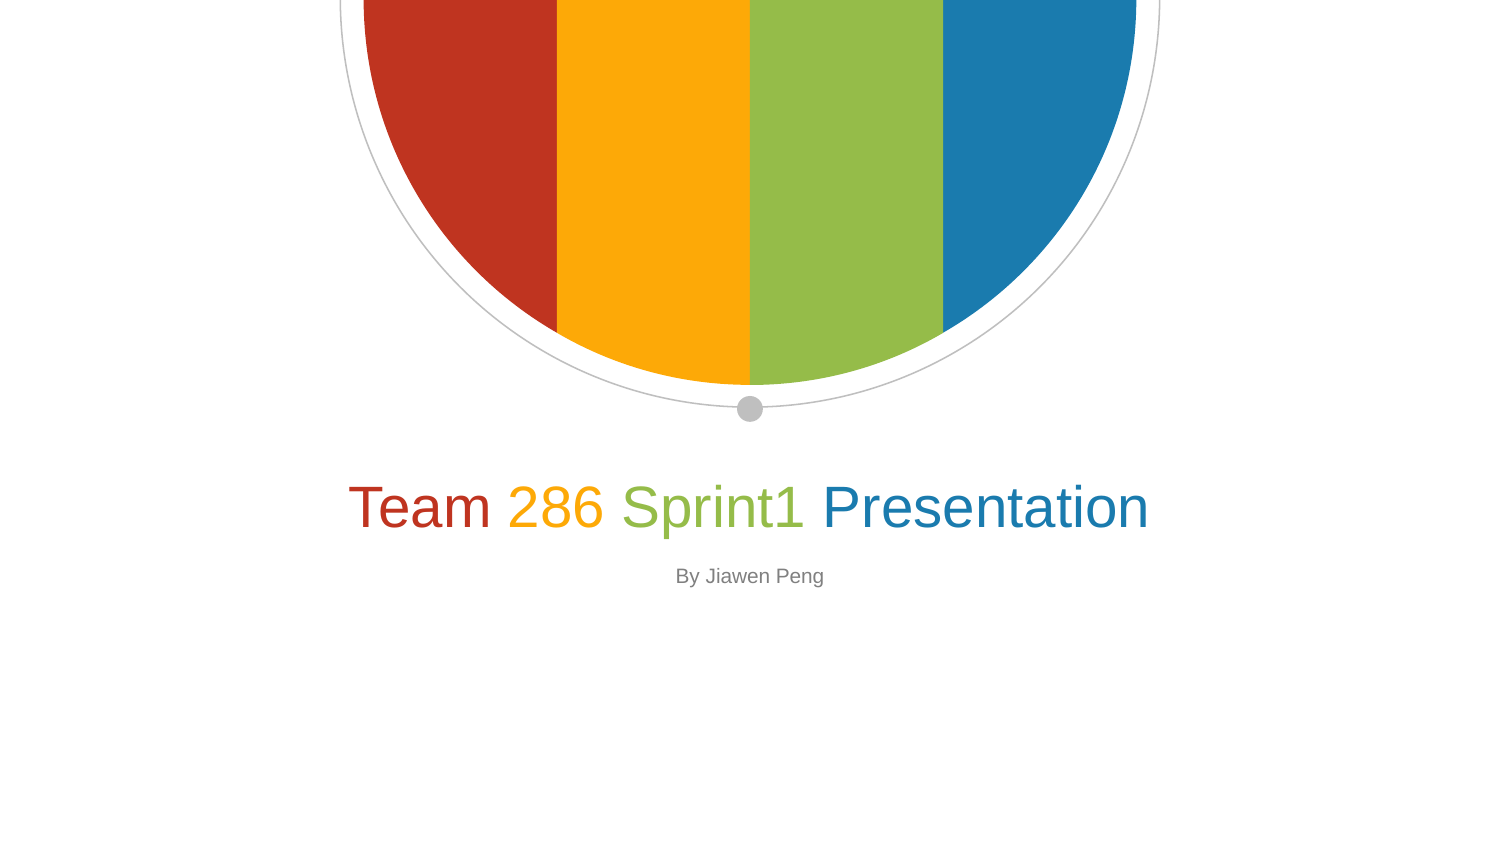

Team 286 Sprint1 Presentation
By Jiawen Peng